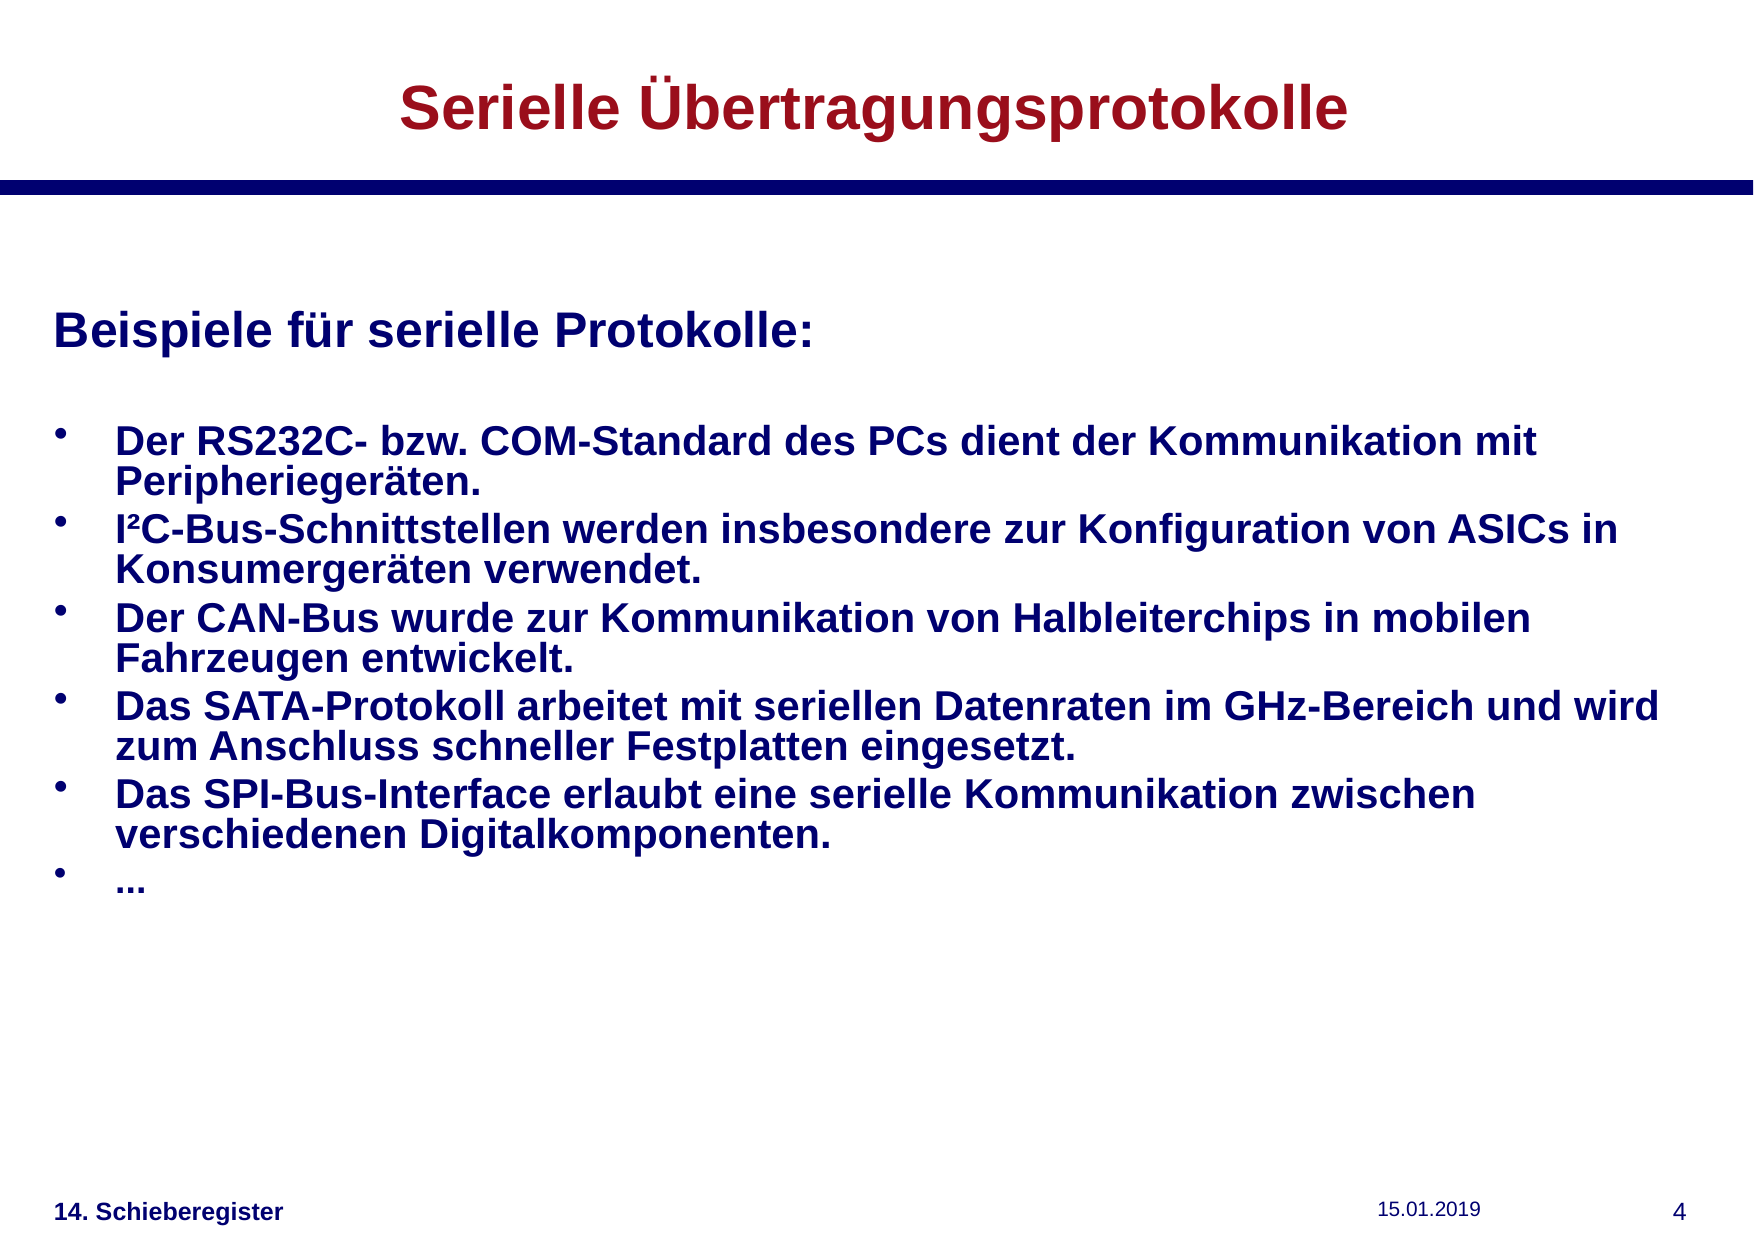

# Serielle Übertragungsprotokolle
Beispiele für serielle Protokolle:

Der RS232C- bzw. COM-Standard des PCs dient der Kommunikation mit Peripheriegeräten.
I²C-Bus-Schnittstellen werden insbesondere zur Konfiguration von ASICs in Konsumergeräten verwendet.
Der CAN-Bus wurde zur Kommunikation von Halbleiterchips in mobilen Fahrzeugen entwickelt.
Das SATA-Protokoll arbeitet mit seriellen Datenraten im GHz-Bereich und wird zum Anschluss schneller Festplatten eingesetzt.
Das SPI-Bus-Interface erlaubt eine serielle Kommunikation zwischen verschiedenen Digitalkomponenten.
...
14. Schieberegister
15.01.2019
4